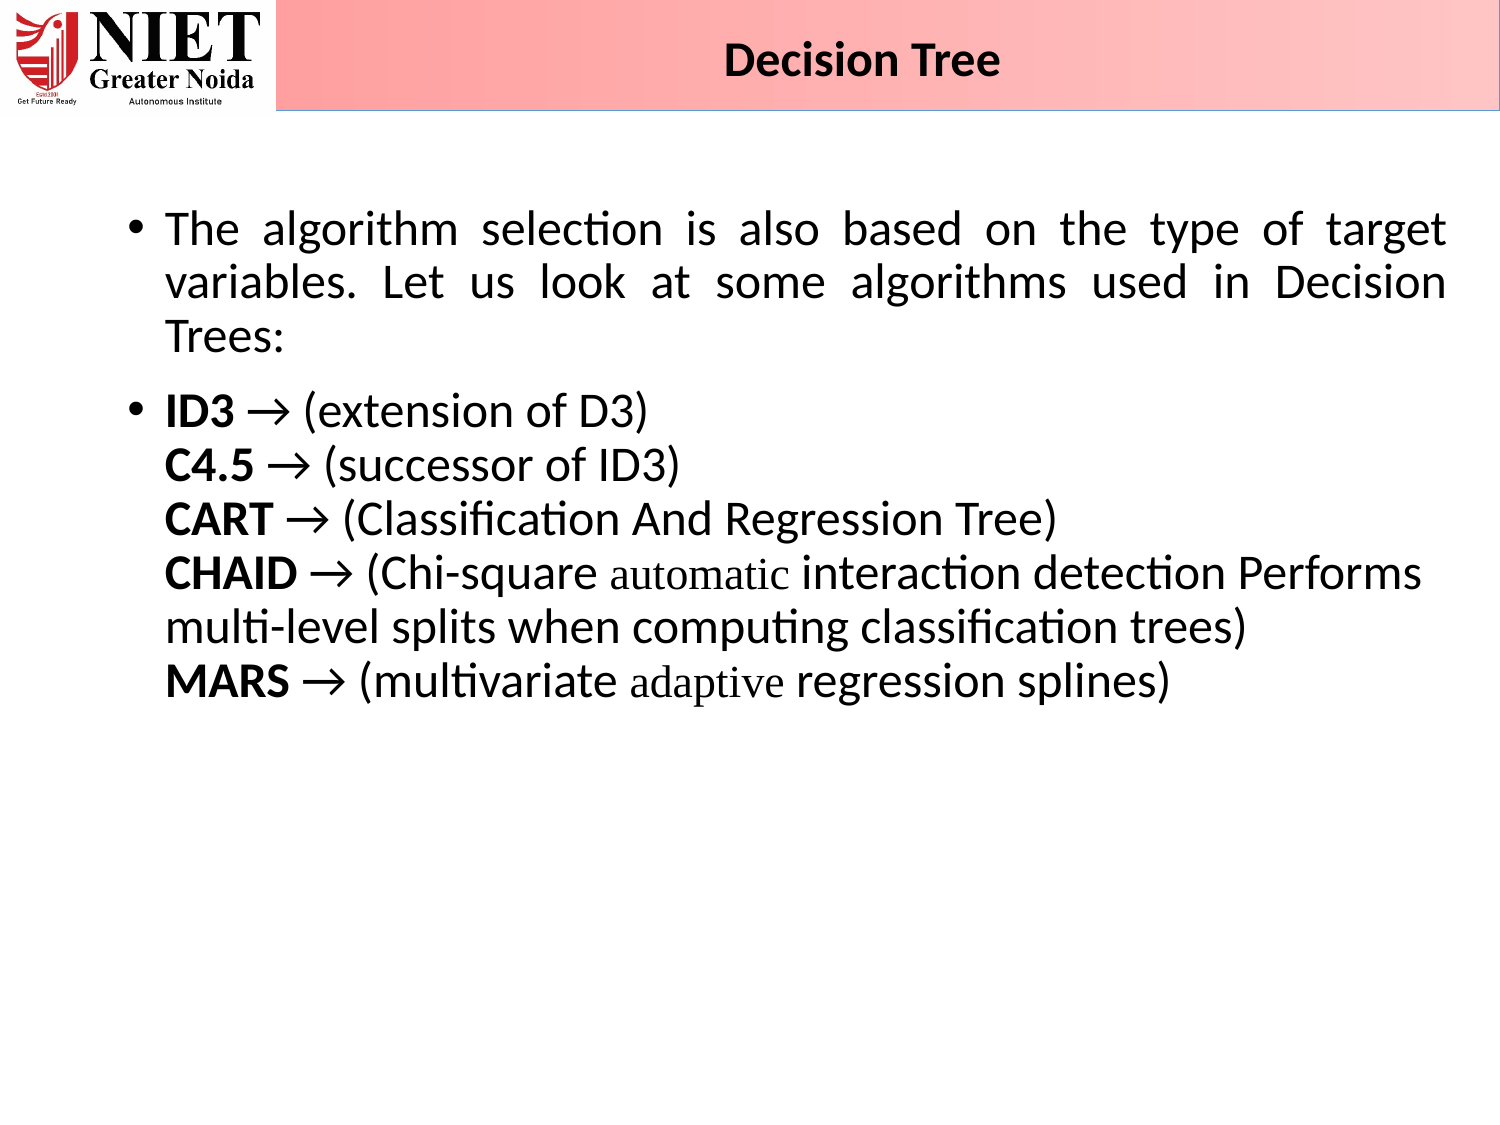

Decision Tree
The algorithm selection is also based on the type of target variables. Let us look at some algorithms used in Decision Trees:
ID3 → (extension of D3)
C4.5 → (successor of ID3)
CART → (Classification And Regression Tree)
CHAID → (Chi-square automatic interaction detection Performs multi-level splits when computing classification trees)
MARS → (multivariate adaptive regression splines)